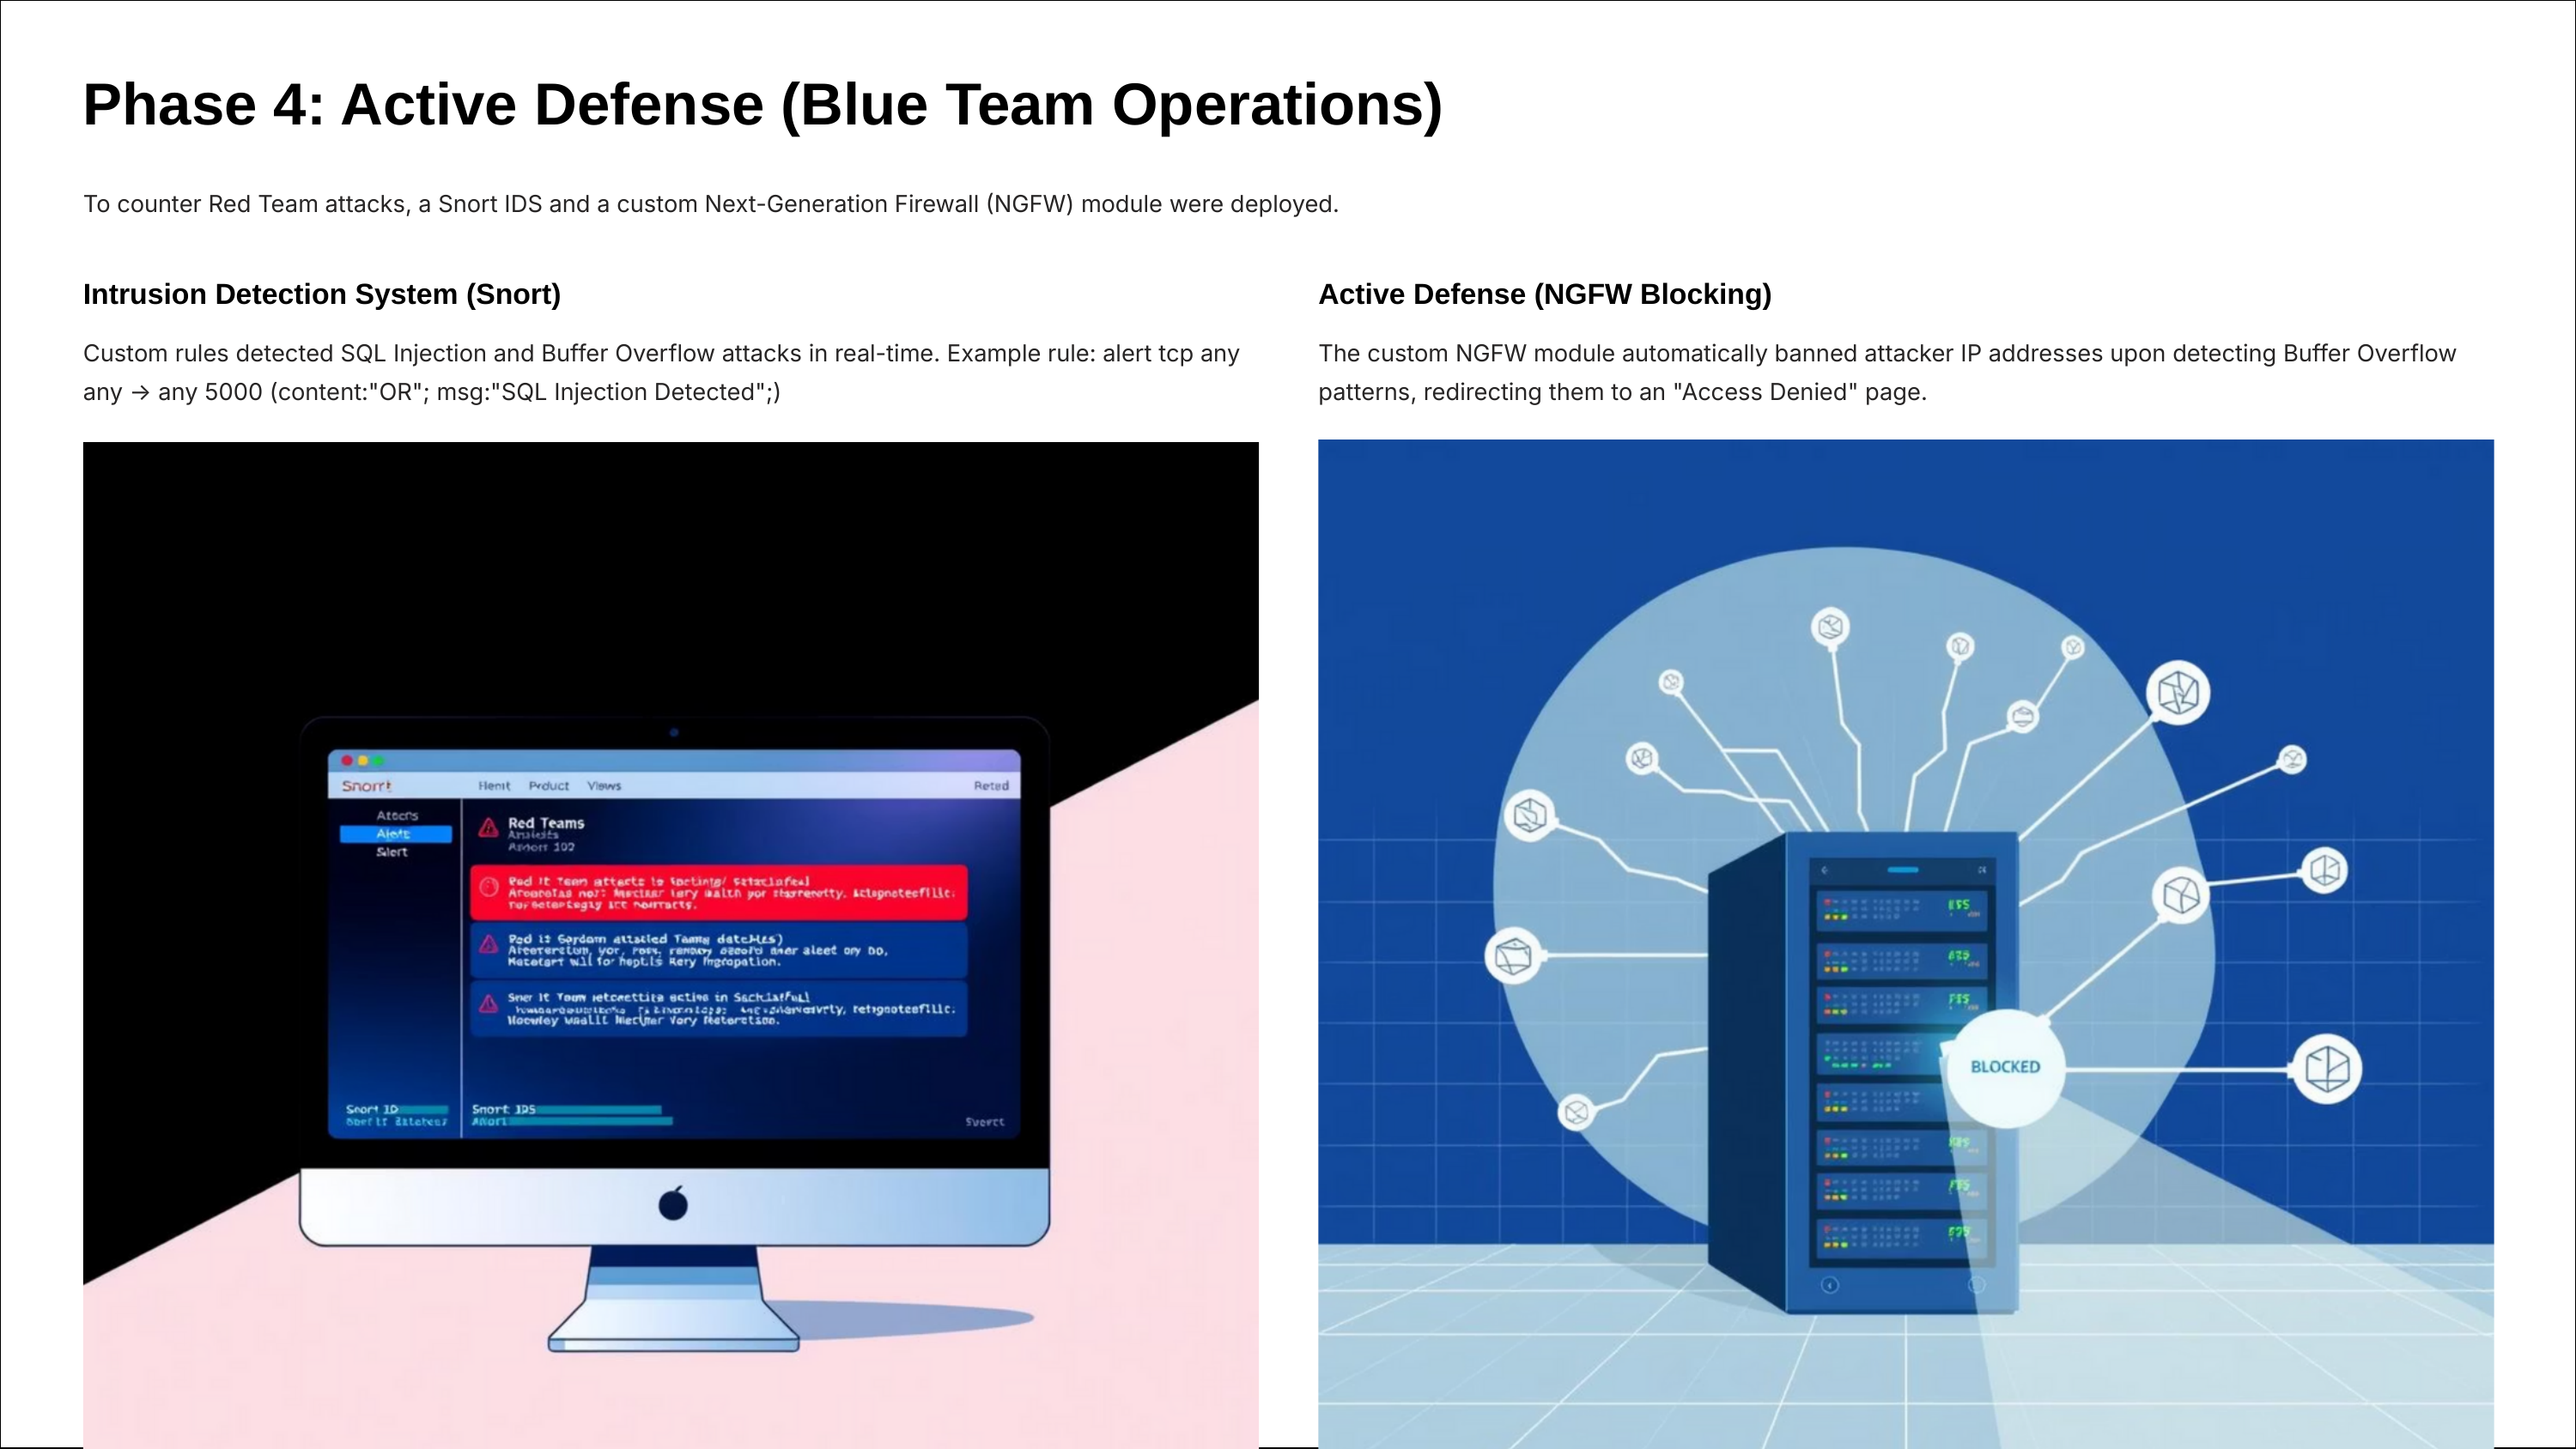

Phase 4: Active Defense (Blue Team Operations)
To counter Red Team attacks, a Snort IDS and a custom Next-Generation Firewall (NGFW) module were deployed.
Intrusion Detection System (Snort)
Active Defense (NGFW Blocking)
Custom rules detected SQL Injection and Buffer Overflow attacks in real-time. Example rule: alert tcp any any -> any 5000 (content:"OR"; msg:"SQL Injection Detected";)
The custom NGFW module automatically banned attacker IP addresses upon detecting Buffer Overflow patterns, redirecting them to an "Access Denied" page.